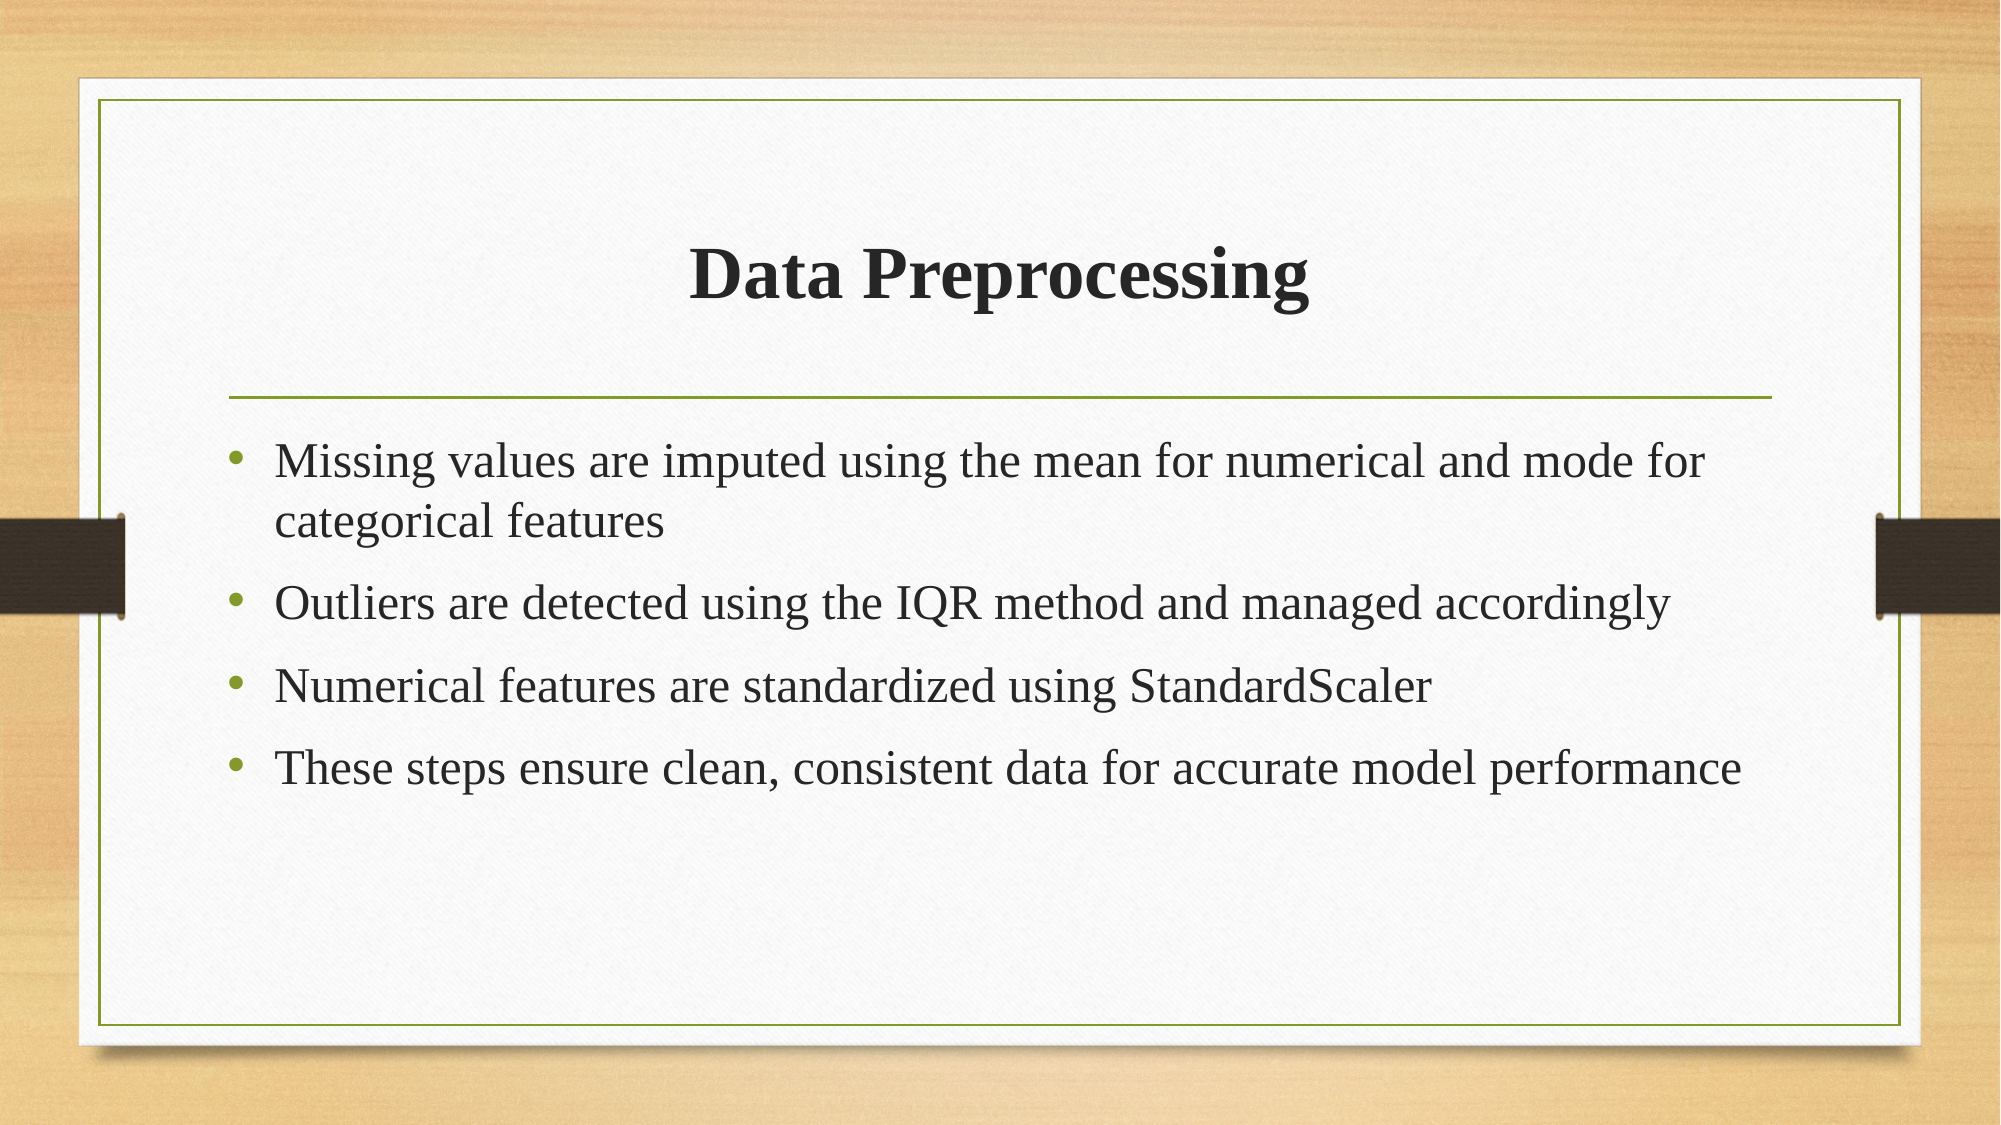

# Data Preprocessing
Missing values are imputed using the mean for numerical and mode for categorical features
Outliers are detected using the IQR method and managed accordingly
Numerical features are standardized using StandardScaler
These steps ensure clean, consistent data for accurate model performance